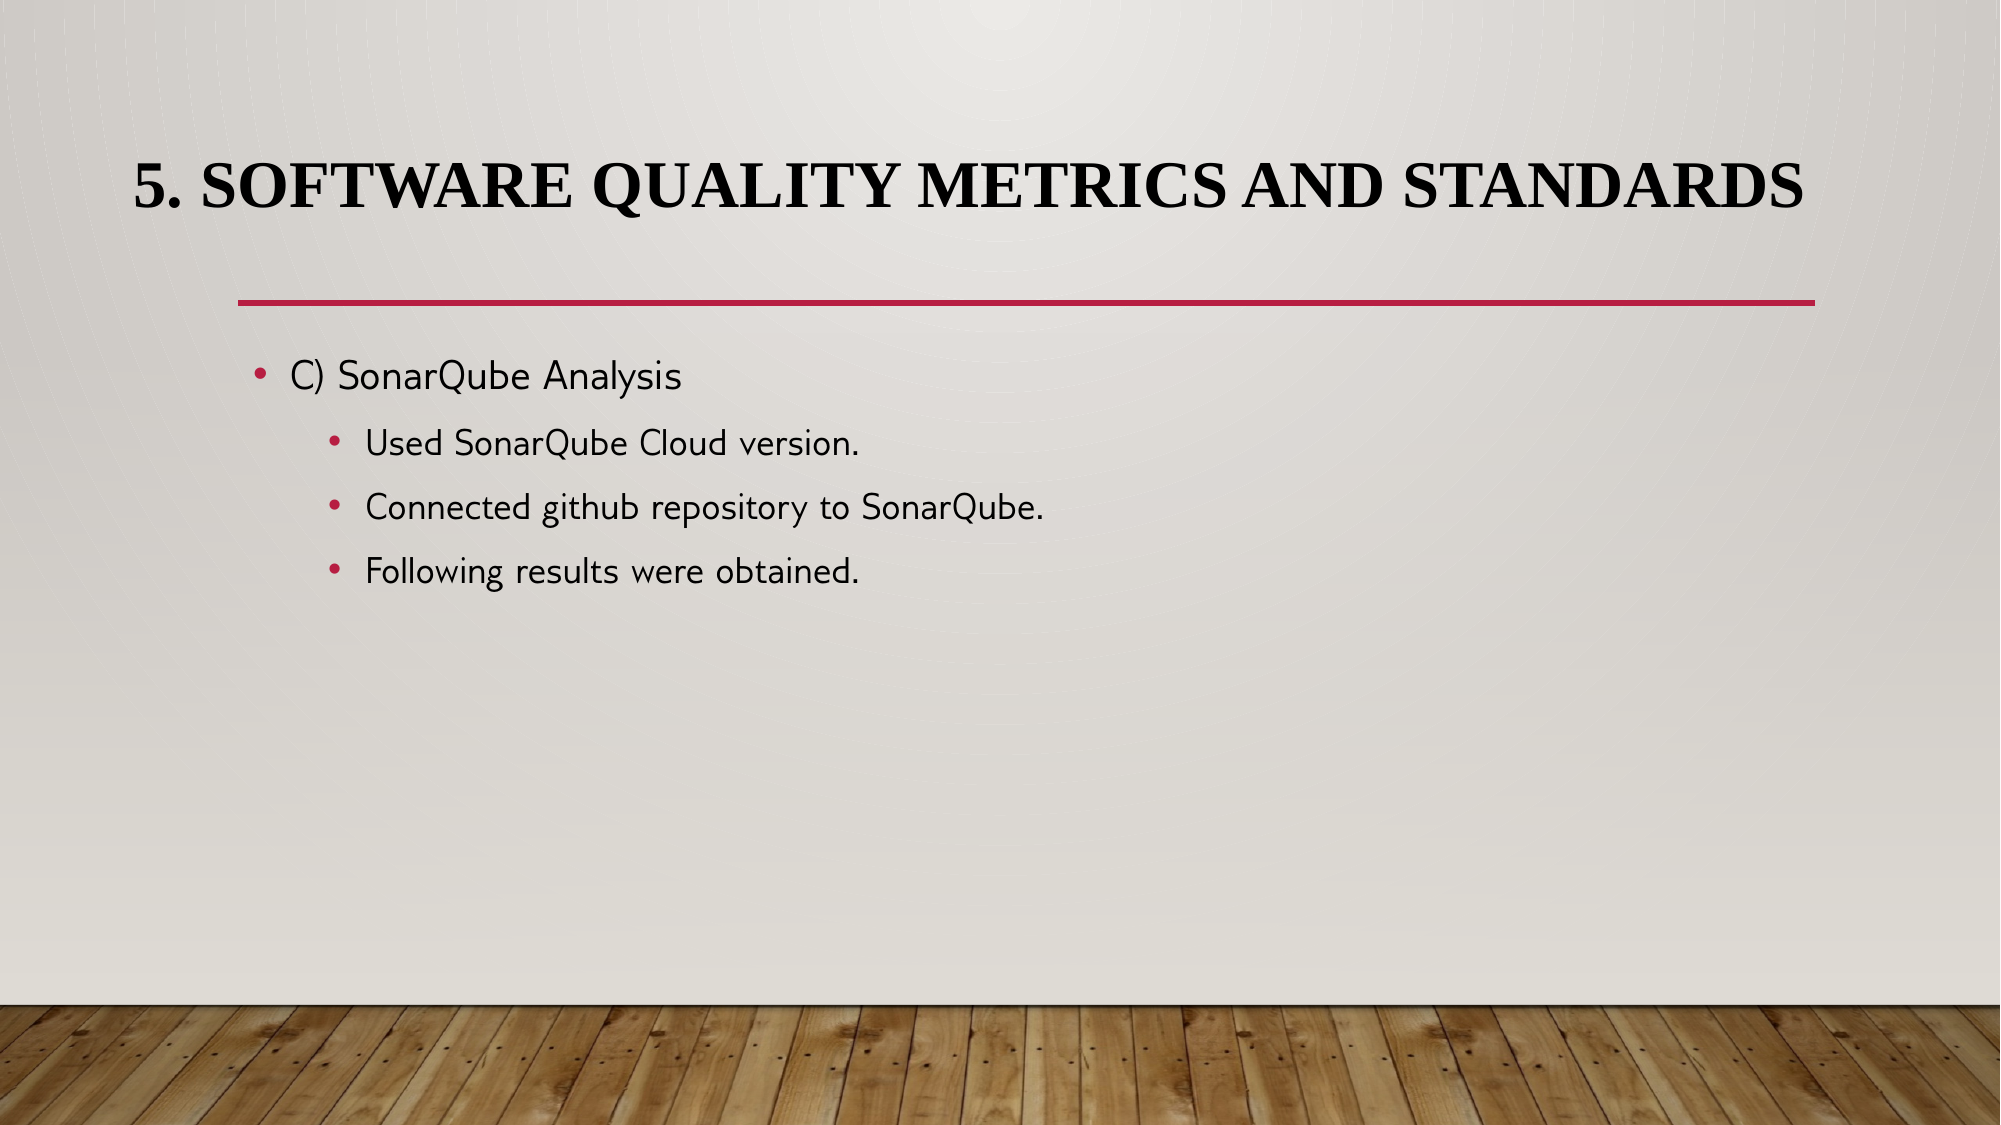

# 5. Software Quality Metrics and Standards
C) SonarQube Analysis
Used SonarQube Cloud version.
Connected github repository to SonarQube.
Following results were obtained.